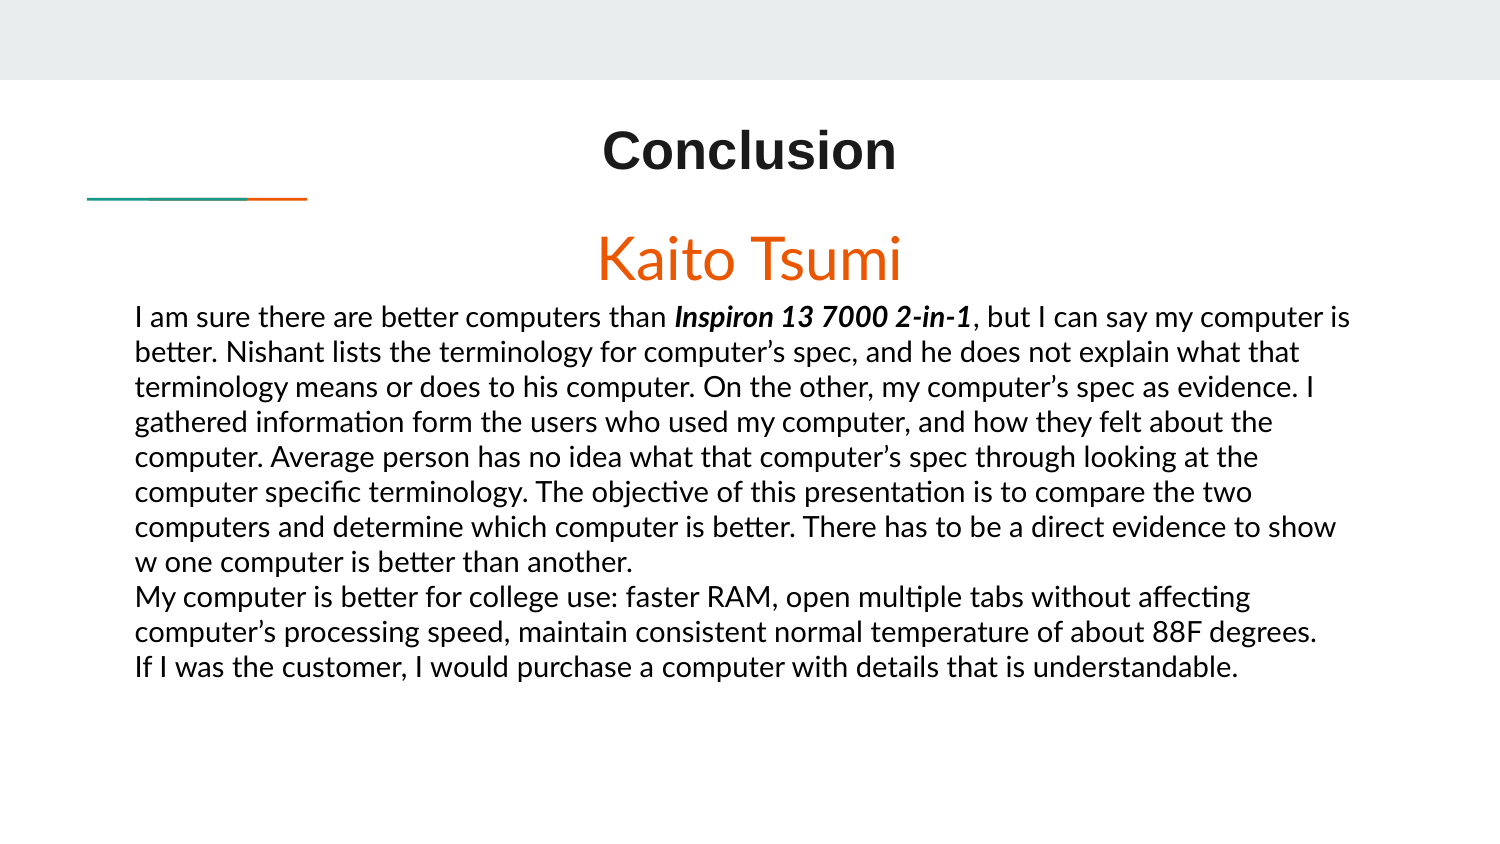

# Conclusion
Kaito Tsumi
I am sure there are better computers than Inspiron 13 7000 2-in-1, but I can say my computer is better. Nishant lists the terminology for computer’s spec, and he does not explain what that terminology means or does to his computer. On the other, my computer’s spec as evidence. I gathered information form the users who used my computer, and how they felt about the computer. Average person has no idea what that computer’s spec through looking at the computer specific terminology. The objective of this presentation is to compare the two computers and determine which computer is better. There has to be a direct evidence to show w one computer is better than another.
My computer is better for college use: faster RAM, open multiple tabs without affecting computer’s processing speed, maintain consistent normal temperature of about 88F degrees.
If I was the customer, I would purchase a computer with details that is understandable.